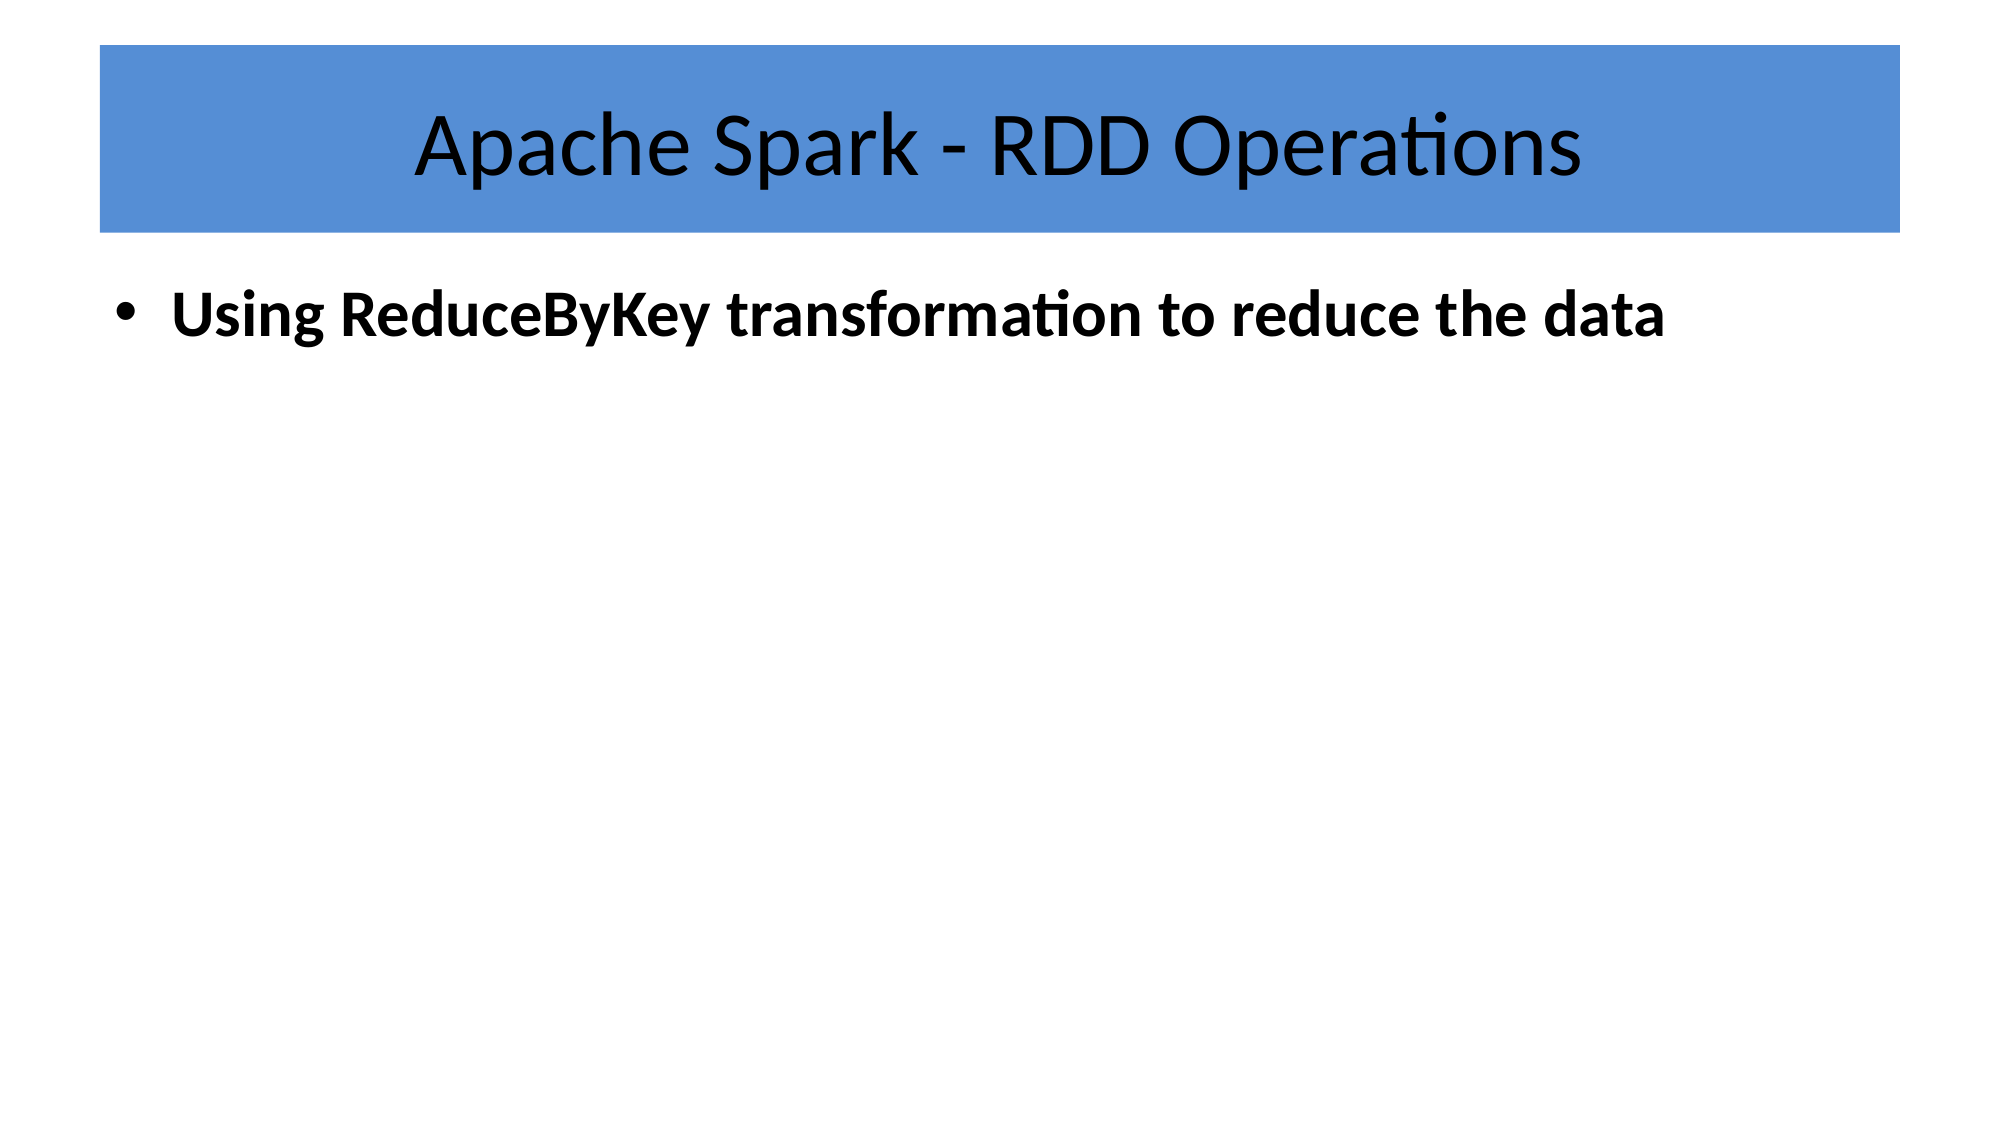

# Apache Spark - RDD Operations
Using ReduceByKey transformation to reduce the data